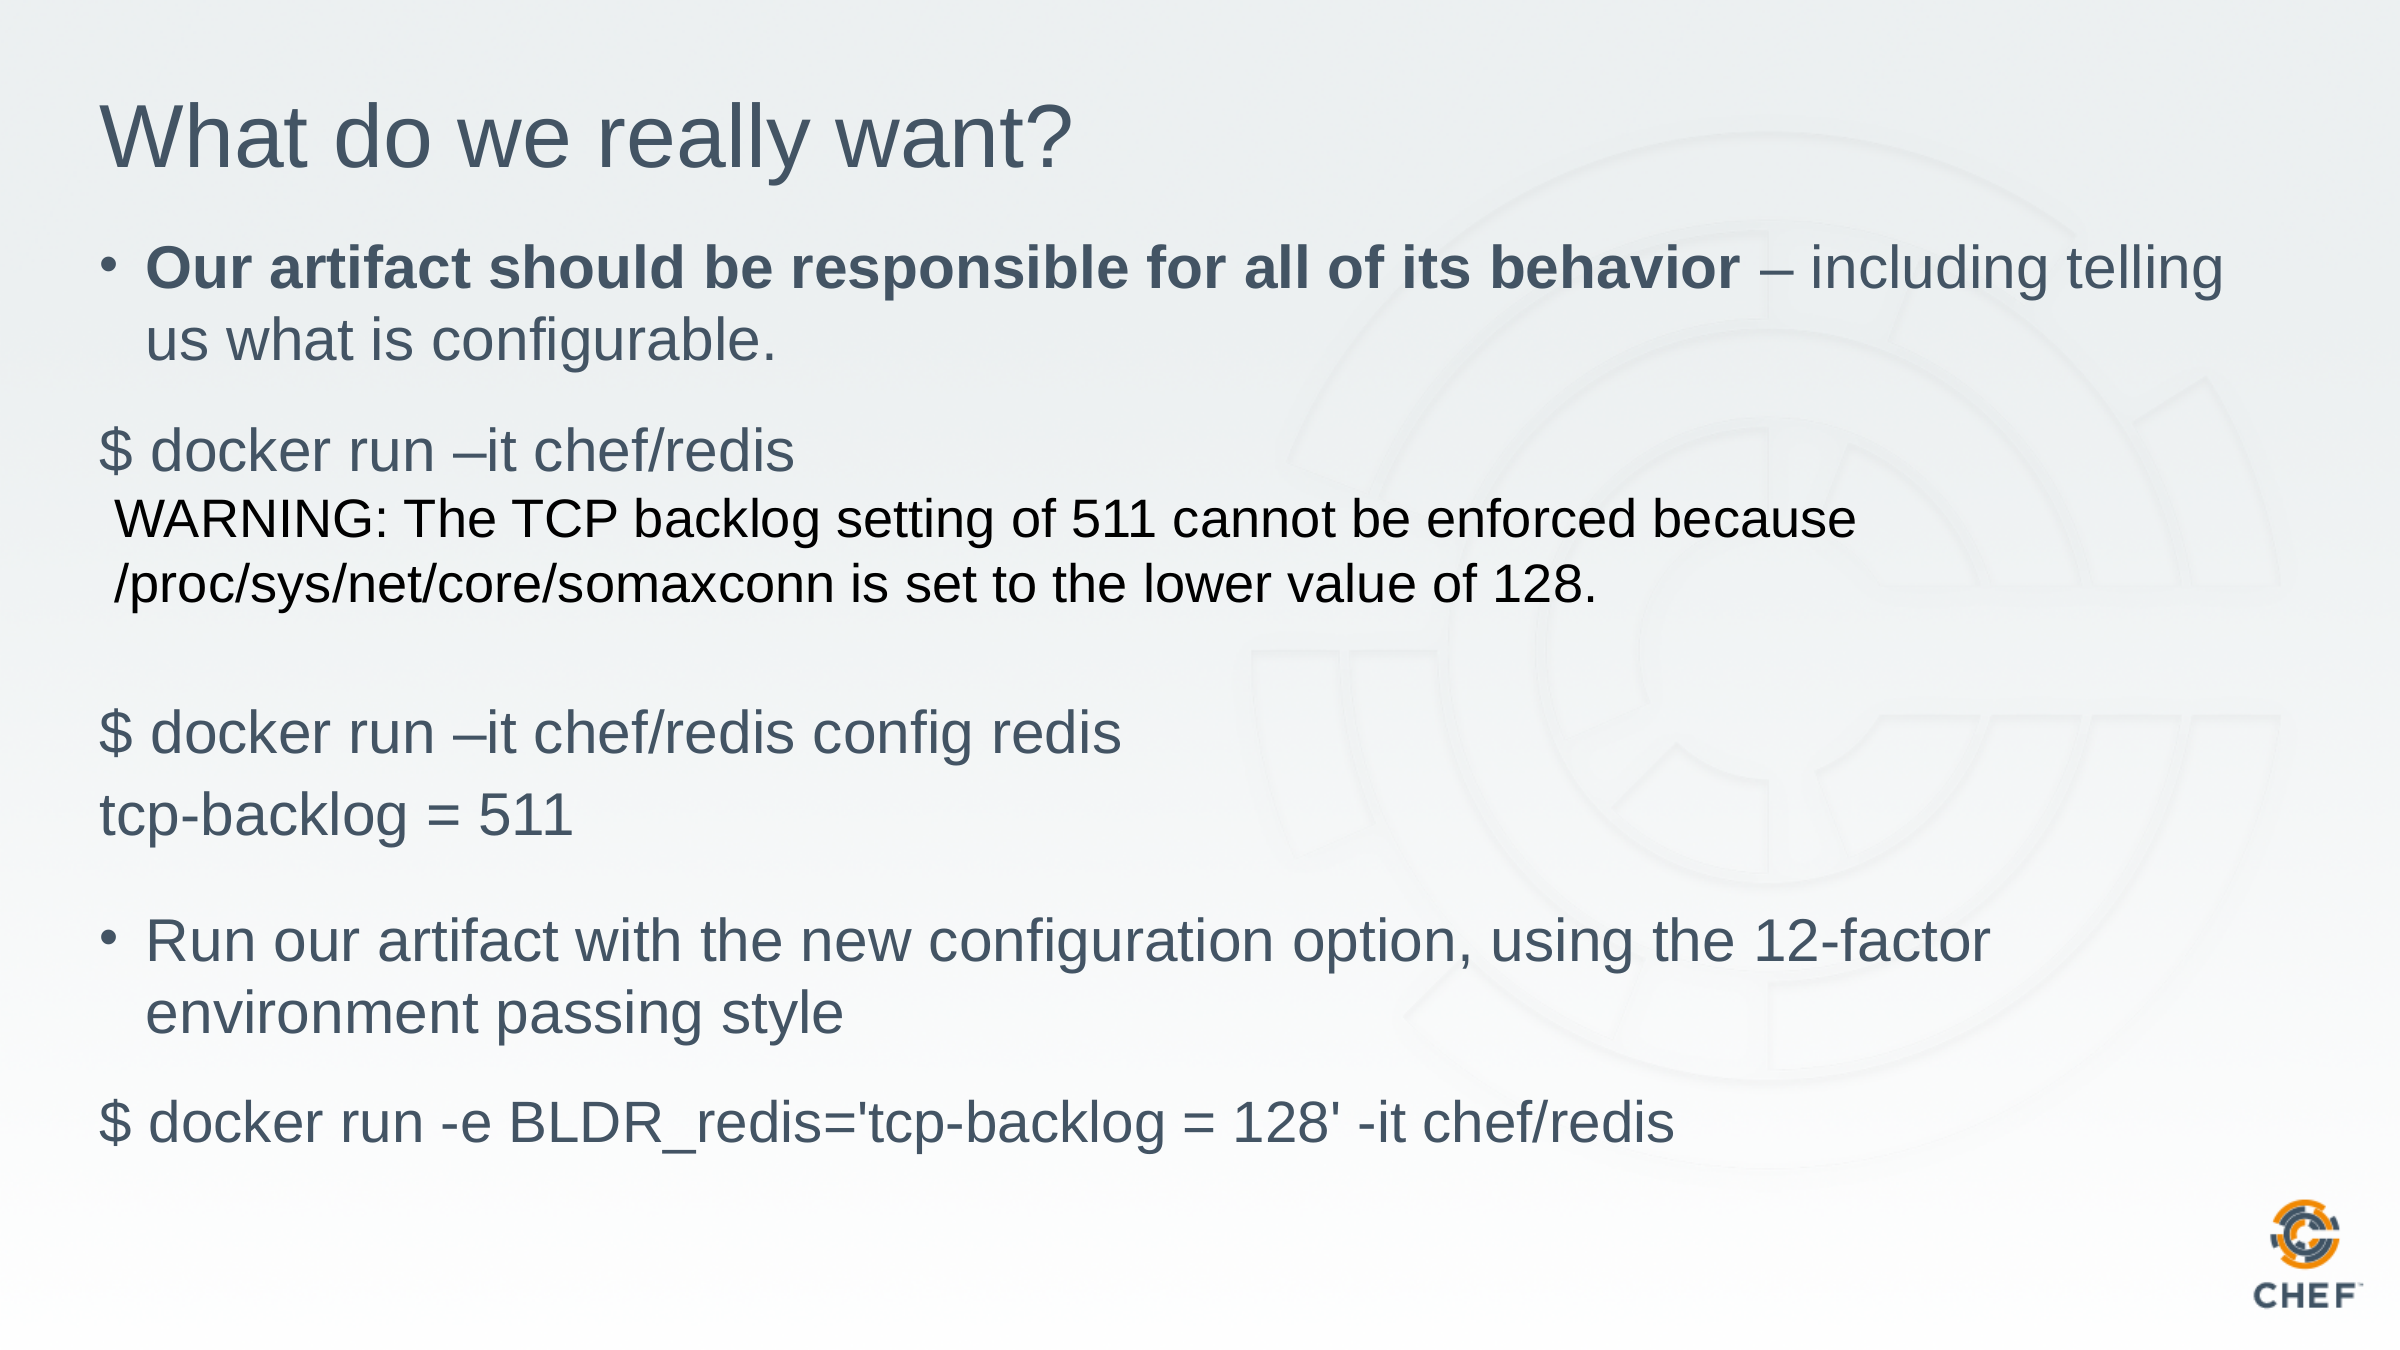

# What do we really want?
Our artifact should be responsible for all of its behavior – including telling us what is configurable.

$ docker run –it chef/redis
WARNING: The TCP backlog setting of 511 cannot be enforced because /proc/sys/net/core/somaxconn is set to the lower value of 128.
$ docker run –it chef/redis config redis
tcp-backlog = 511
Run our artifact with the new configuration option, using the 12-factor environment passing style
$ docker run -e BLDR_redis='tcp-backlog = 128' -it chef/redis